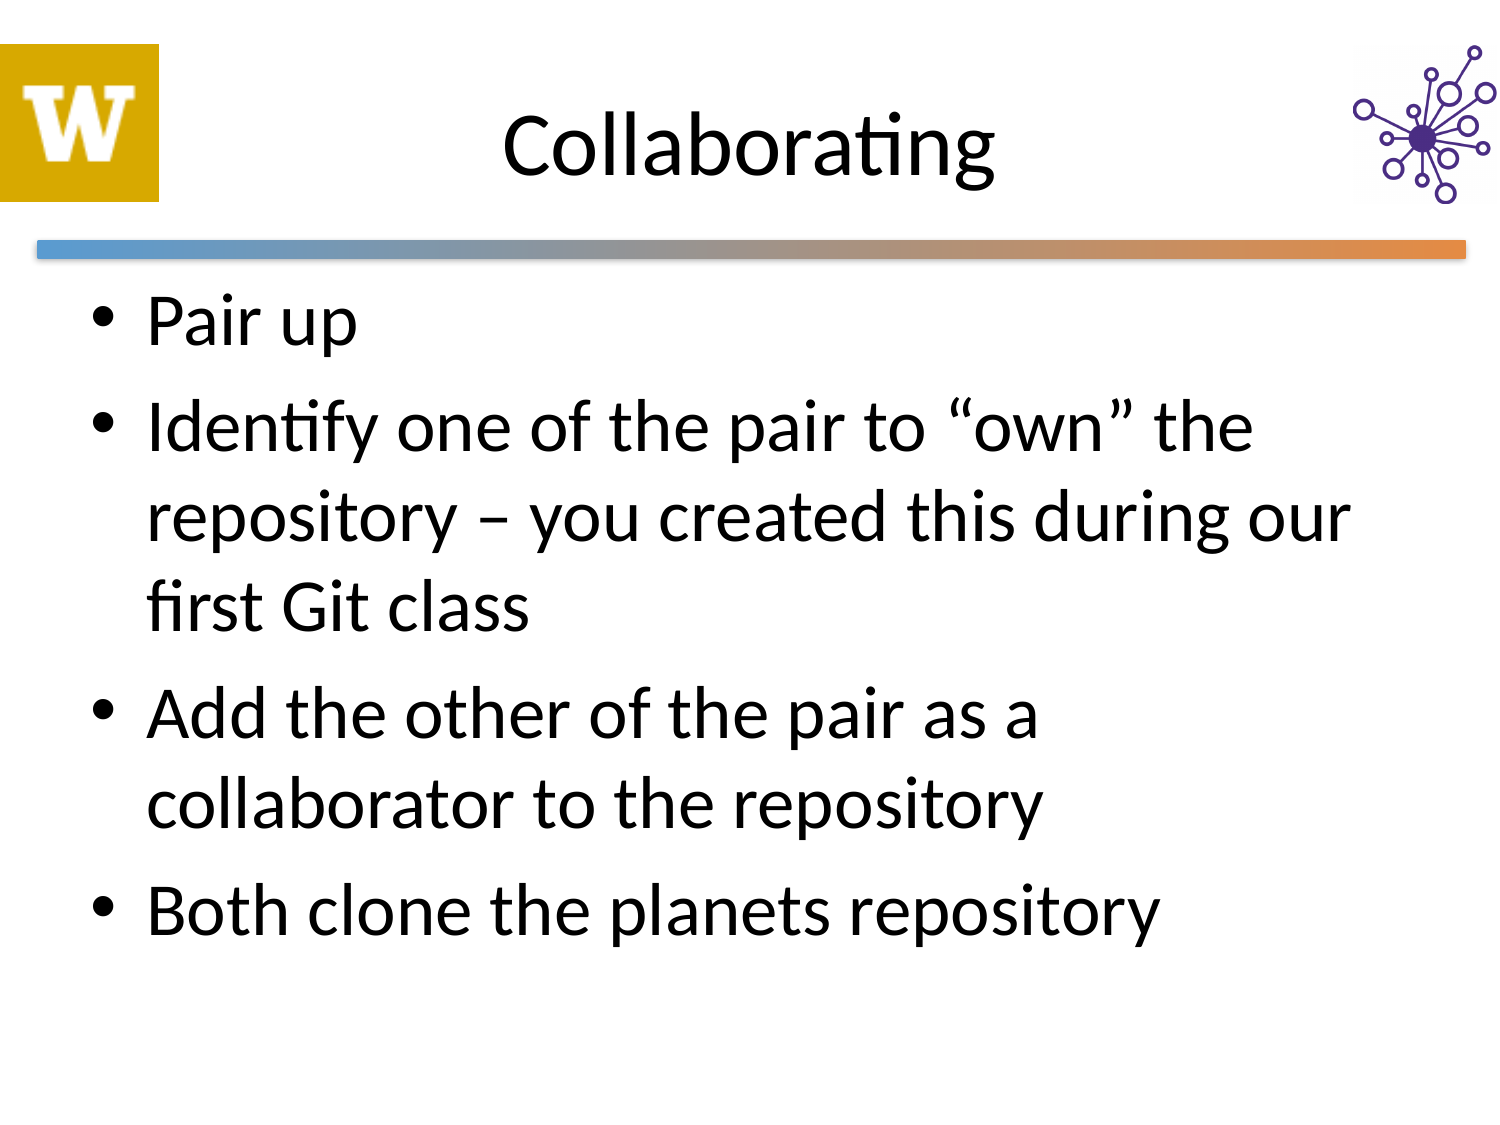

# Collaborating
Pair up
Identify one of the pair to “own” the repository – you created this during our first Git class
Add the other of the pair as a collaborator to the repository
Both clone the planets repository